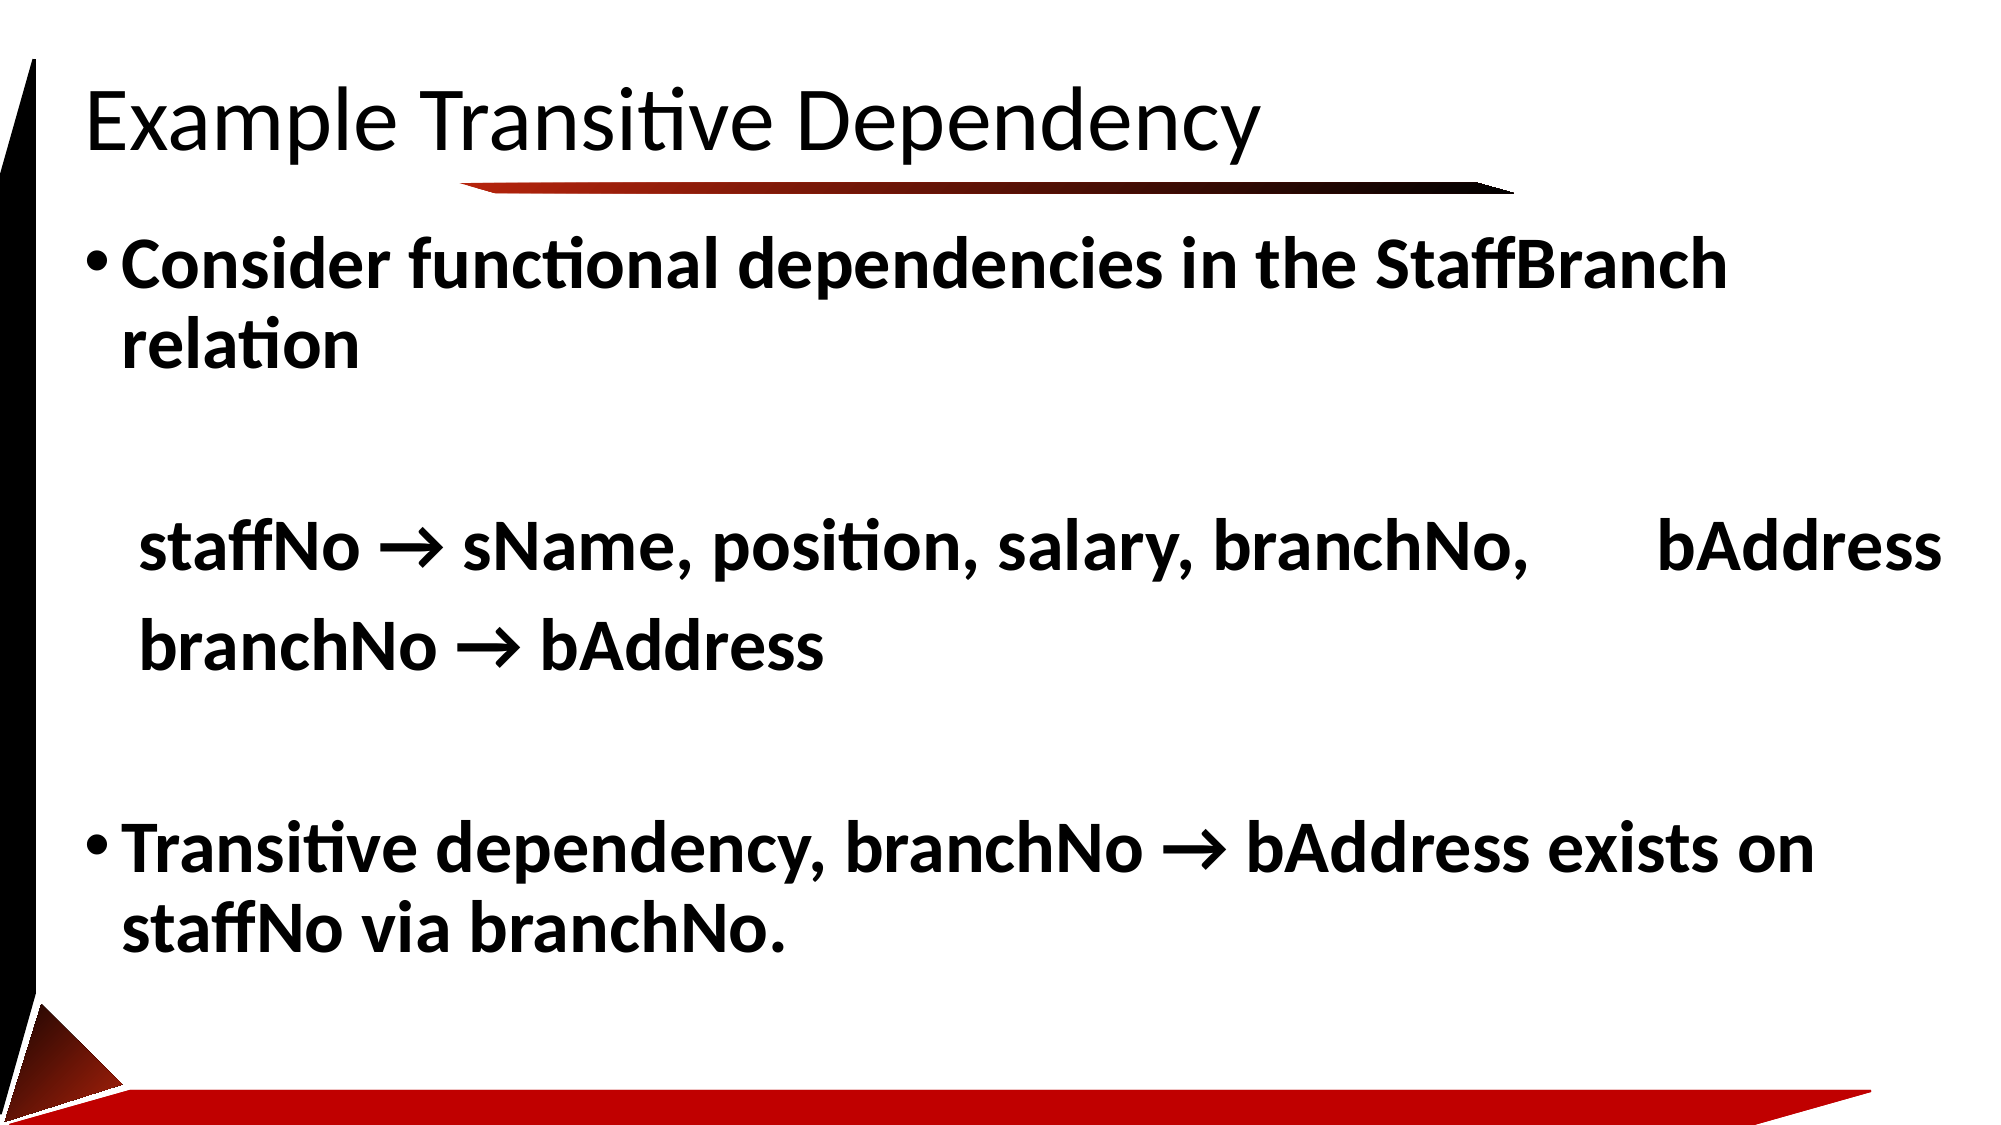

# Example Transitive Dependency
Consider functional dependencies in the StaffBranch relation

	 staffNo → sName, position, salary, branchNo, 		   bAddress
	 branchNo → bAddress

Transitive dependency, branchNo → bAddress exists on staffNo via branchNo.